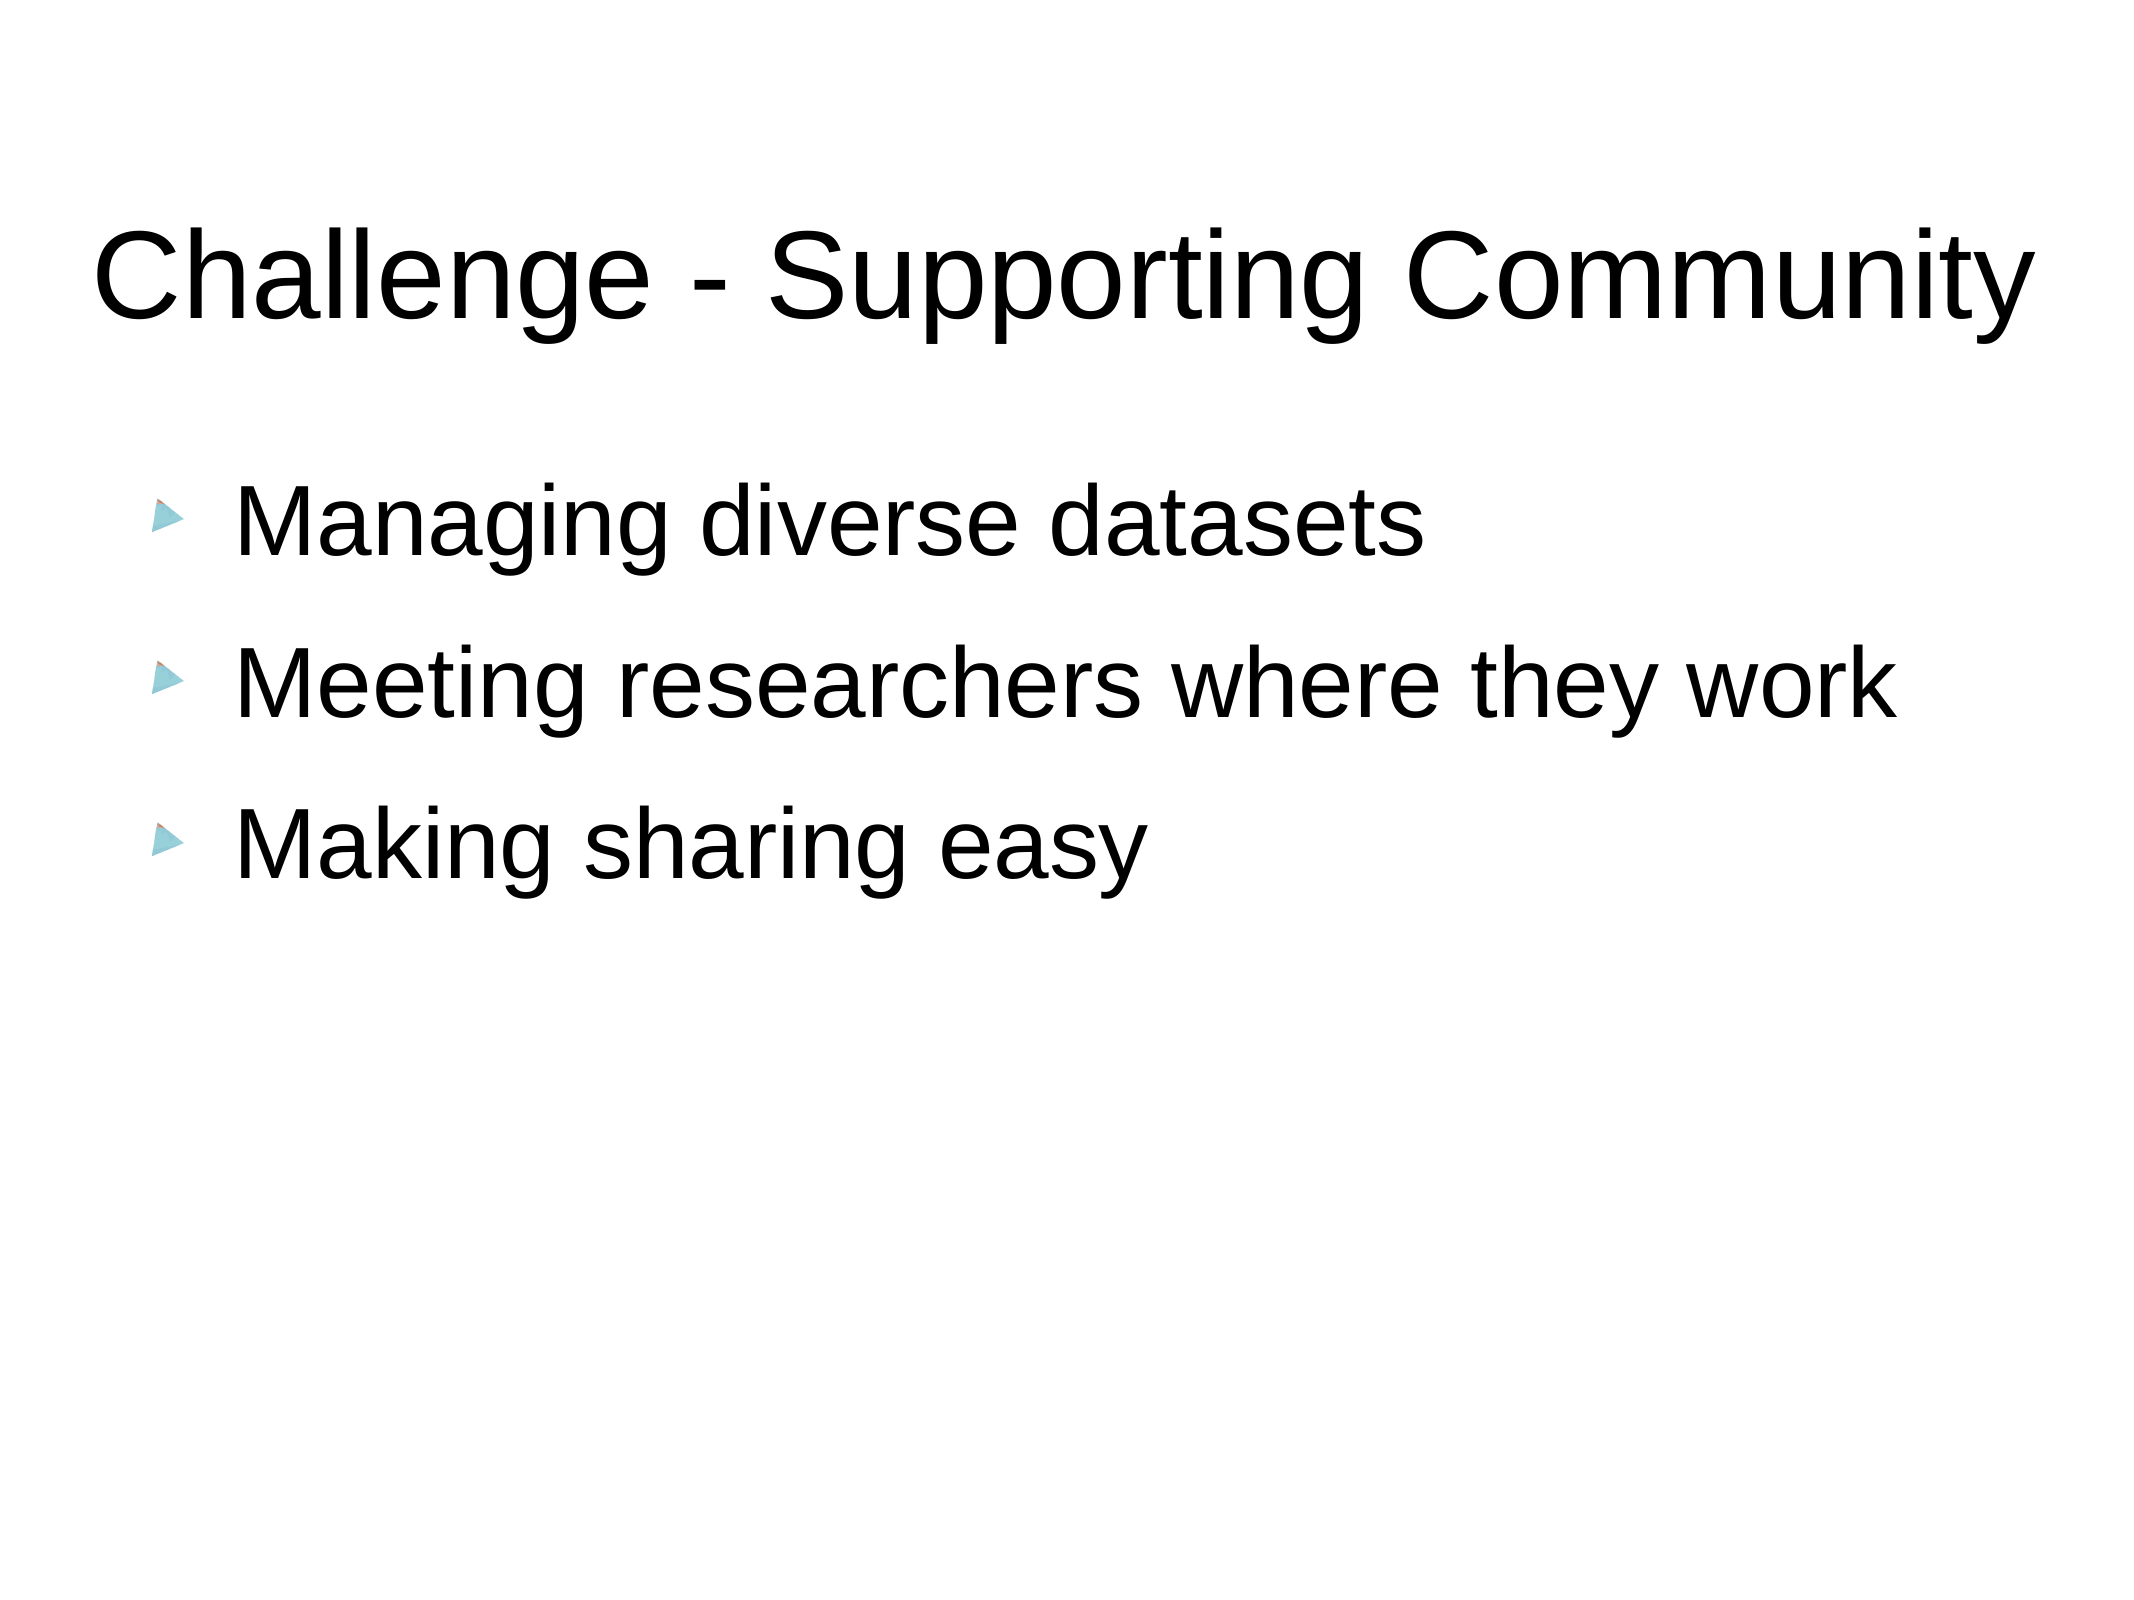

# Challenge - Supporting Community
Managing diverse datasets
Meeting researchers where they work
Making sharing easy